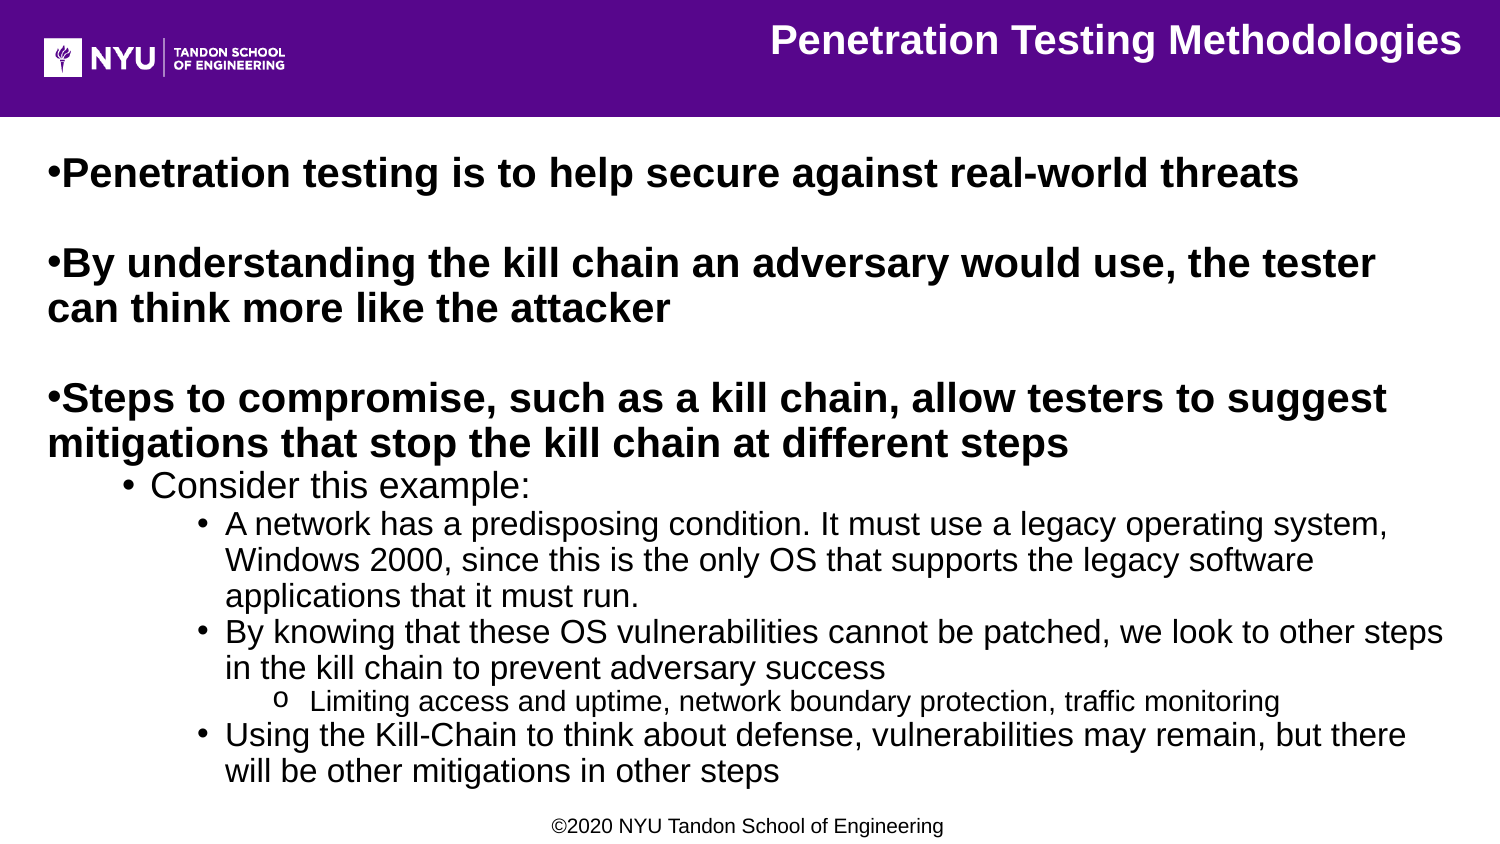

Penetration Testing Methodologies
Penetration testing is to help secure against real-world threats

By understanding the kill chain an adversary would use, the tester can think more like the attacker

Steps to compromise, such as a kill chain, allow testers to suggest mitigations that stop the kill chain at different steps
Consider this example:
A network has a predisposing condition. It must use a legacy operating system, Windows 2000, since this is the only OS that supports the legacy software applications that it must run.
By knowing that these OS vulnerabilities cannot be patched, we look to other steps in the kill chain to prevent adversary success
Limiting access and uptime, network boundary protection, traffic monitoring
Using the Kill-Chain to think about defense, vulnerabilities may remain, but there will be other mitigations in other steps